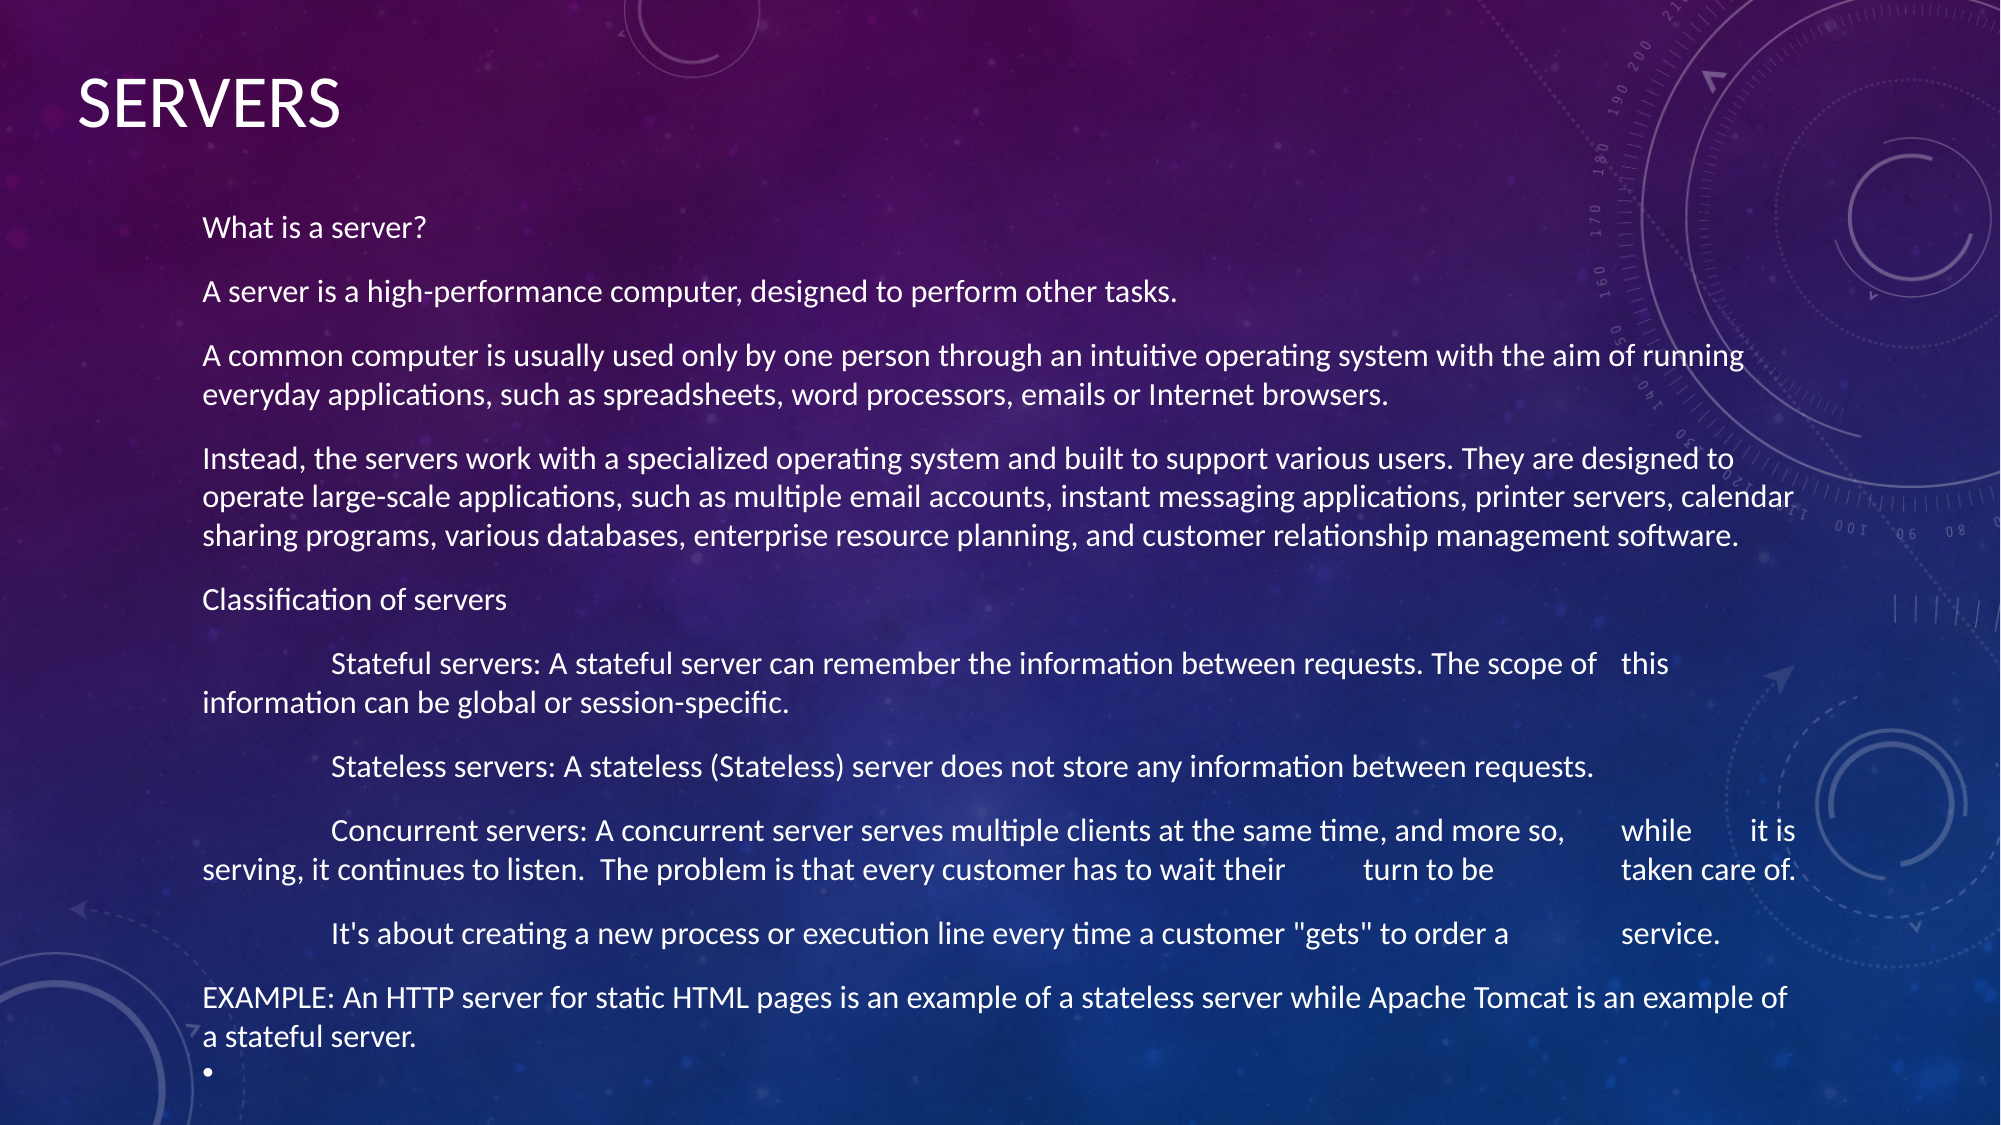

# Servers
What is a server?
A server is a high-performance computer, designed to perform other tasks.
A common computer is usually used only by one person through an intuitive operating system with the aim of running everyday applications, such as spreadsheets, word processors, emails or Internet browsers.
Instead, the servers work with a specialized operating system and built to support various users. They are designed to operate large-scale applications, such as multiple email accounts, instant messaging applications, printer servers, calendar sharing programs, various databases, enterprise resource planning, and customer relationship management software.
Classification of servers
	Stateful servers: A stateful server can remember the information between requests. The scope of 	this 	information can be global or session-specific.
	Stateless servers: A stateless (Stateless) server does not store any information between requests.
	Concurrent servers: A concurrent server serves multiple clients at the same time, and more so, 	while 	it is serving, it continues to listen.  The problem is that every customer has to wait their 	turn to be 	taken care of.
	It's about creating a new process or execution line every time a customer "gets" to order a 	service.
EXAMPLE: An HTTP server for static HTML pages is an example of a stateless server while Apache Tomcat is an example of a stateful server.